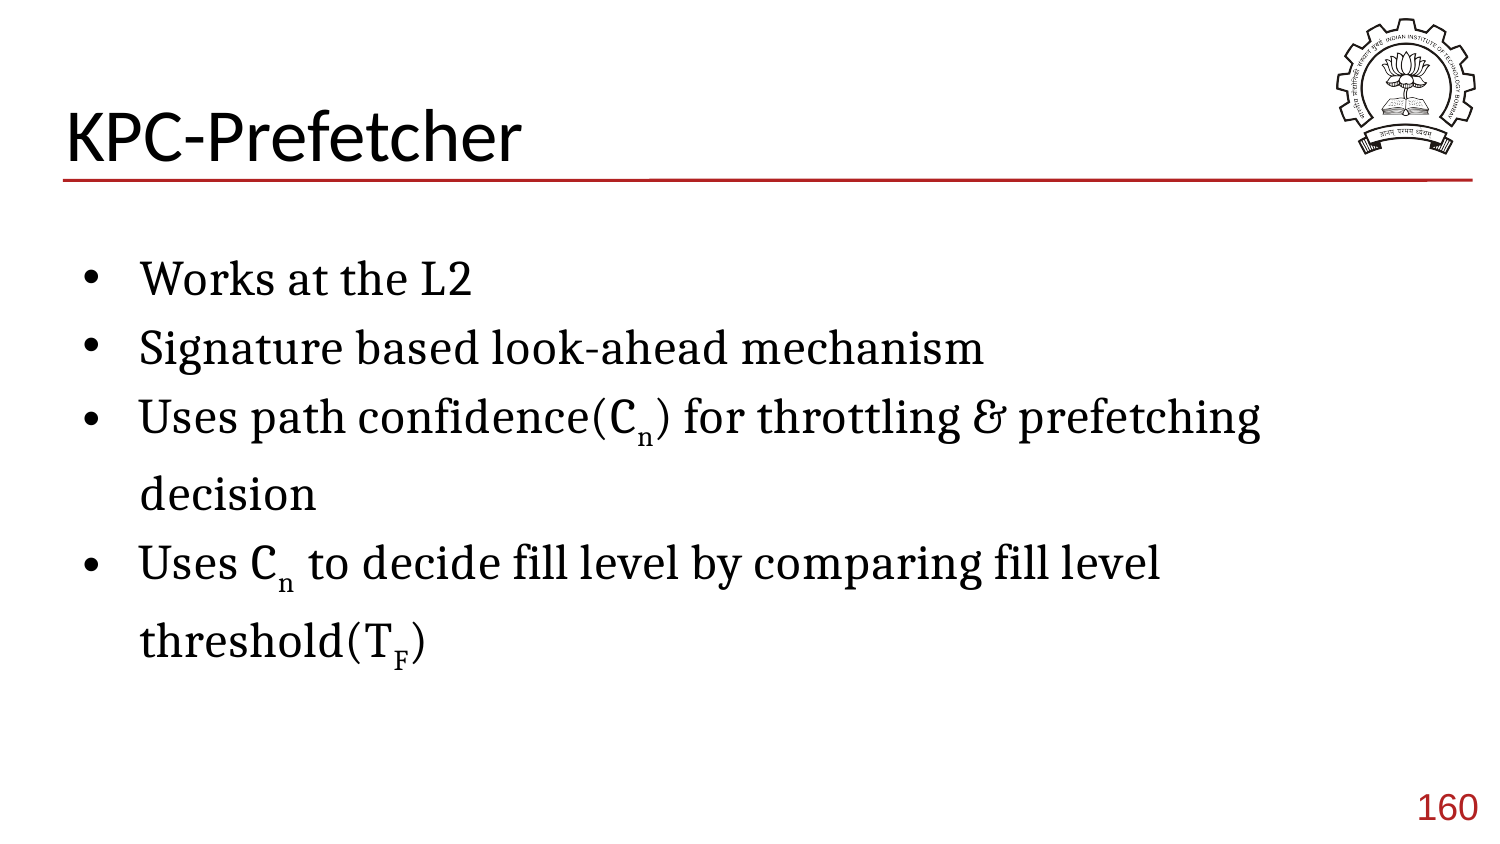

# KPC-Prefetcher
Works at the L2
Signature based look-ahead mechanism
Uses path confidence(Cn) for throttling & prefetching decision
Uses Cn  to decide fill level by comparing fill level threshold(TF)
160